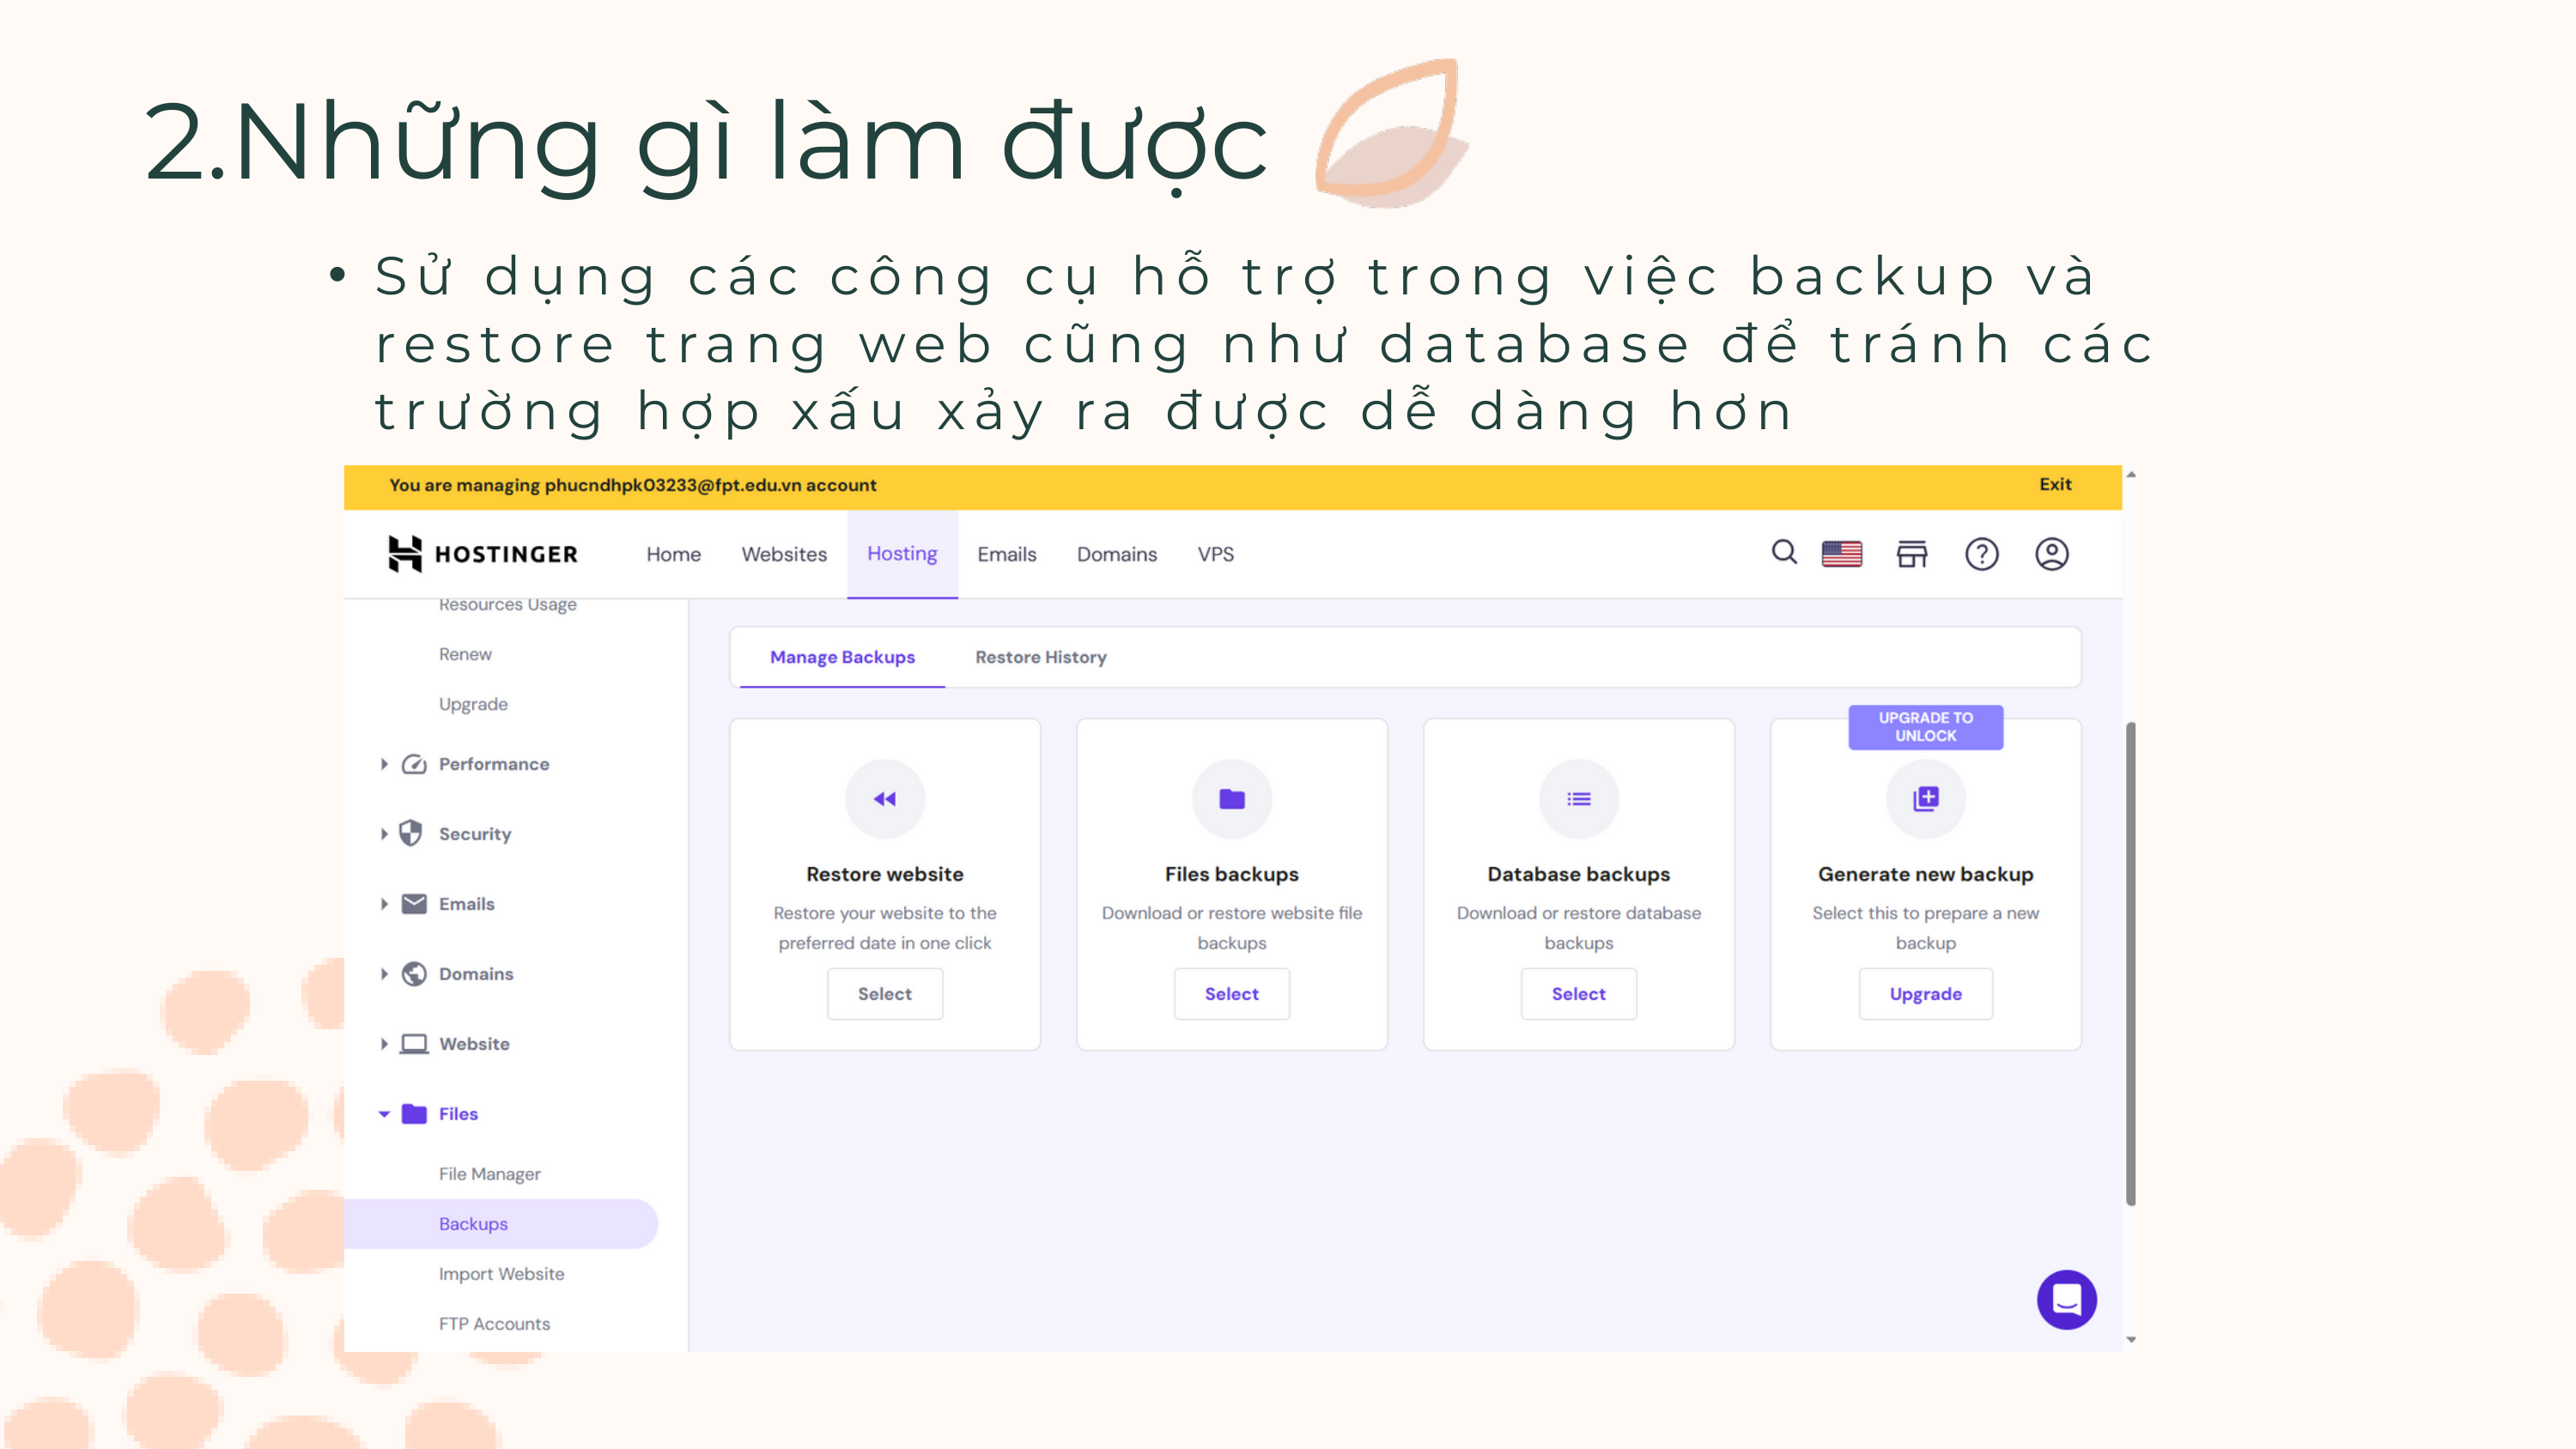

2.Những gì làm được
Sử dụng các công cụ hỗ trợ trong việc backup và restore trang web cũng như database để tránh các trường hợp xấu xảy ra được dễ dàng hơn